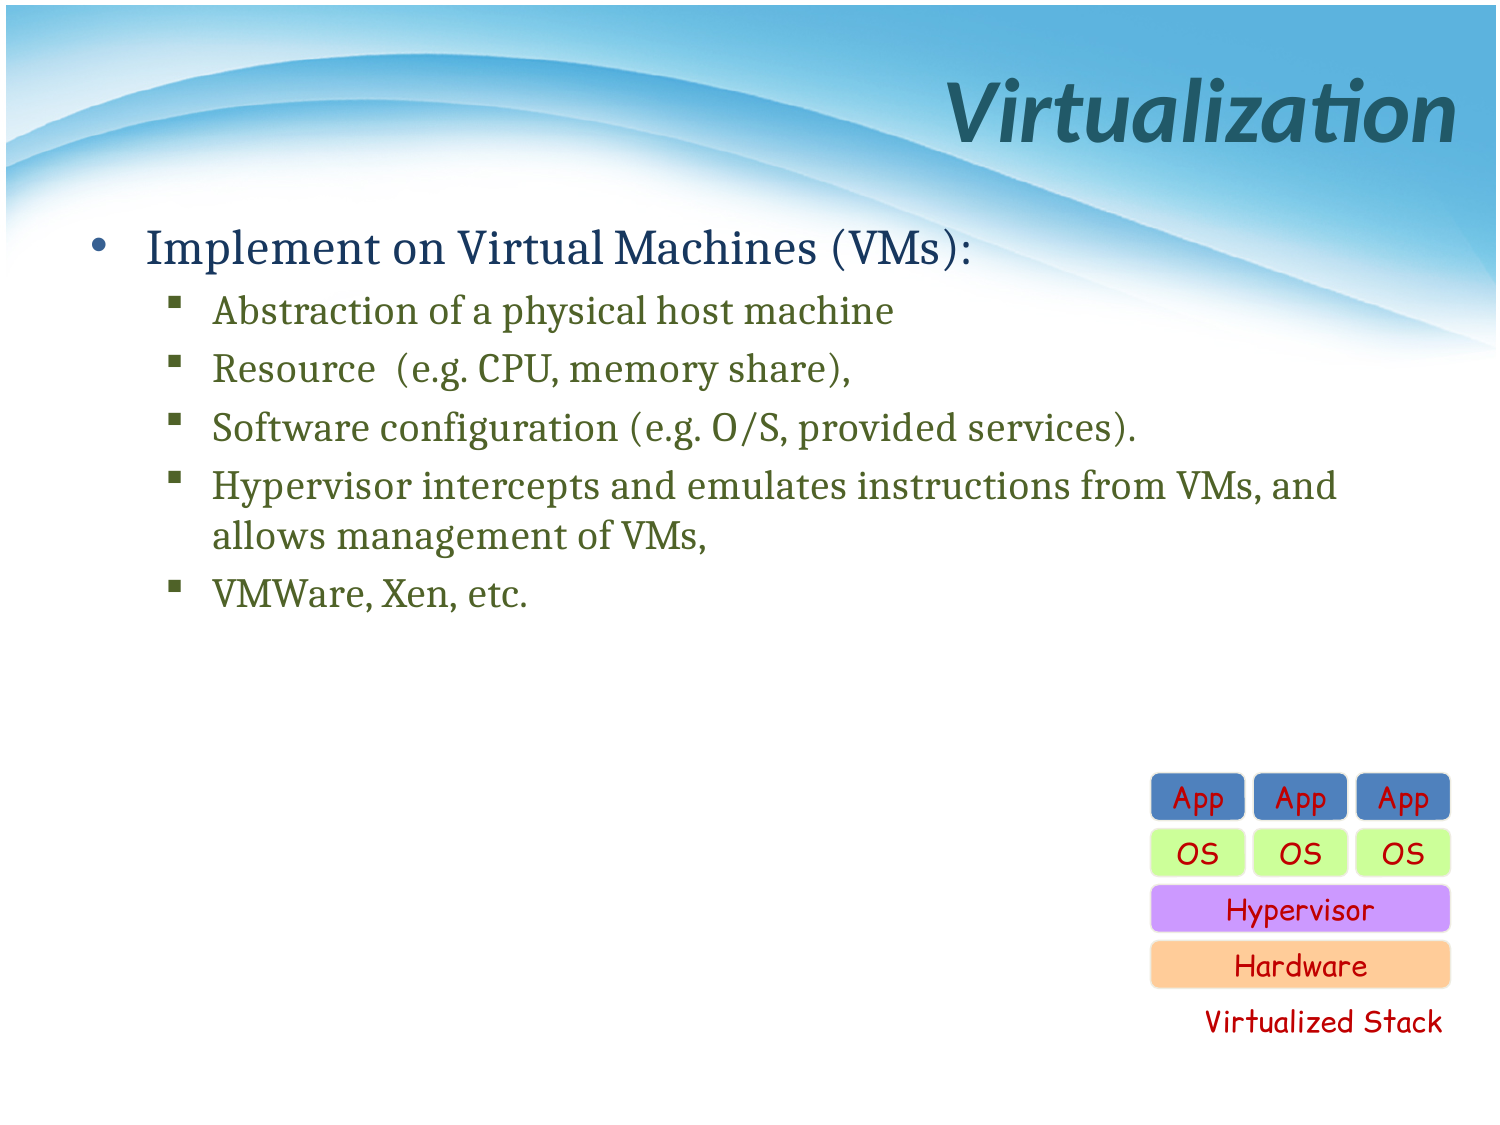

# Virtualization
Implement on Virtual Machines (VMs):
Abstraction of a physical host machine
Resource  (e.g. CPU, memory share),
Software configuration (e.g. O/S, provided services).
Hypervisor intercepts and emulates instructions from VMs, and allows management of VMs,
VMWare, Xen, etc.
App
App
App
OS
OS
OS
Hypervisor
Hardware
Virtualized Stack